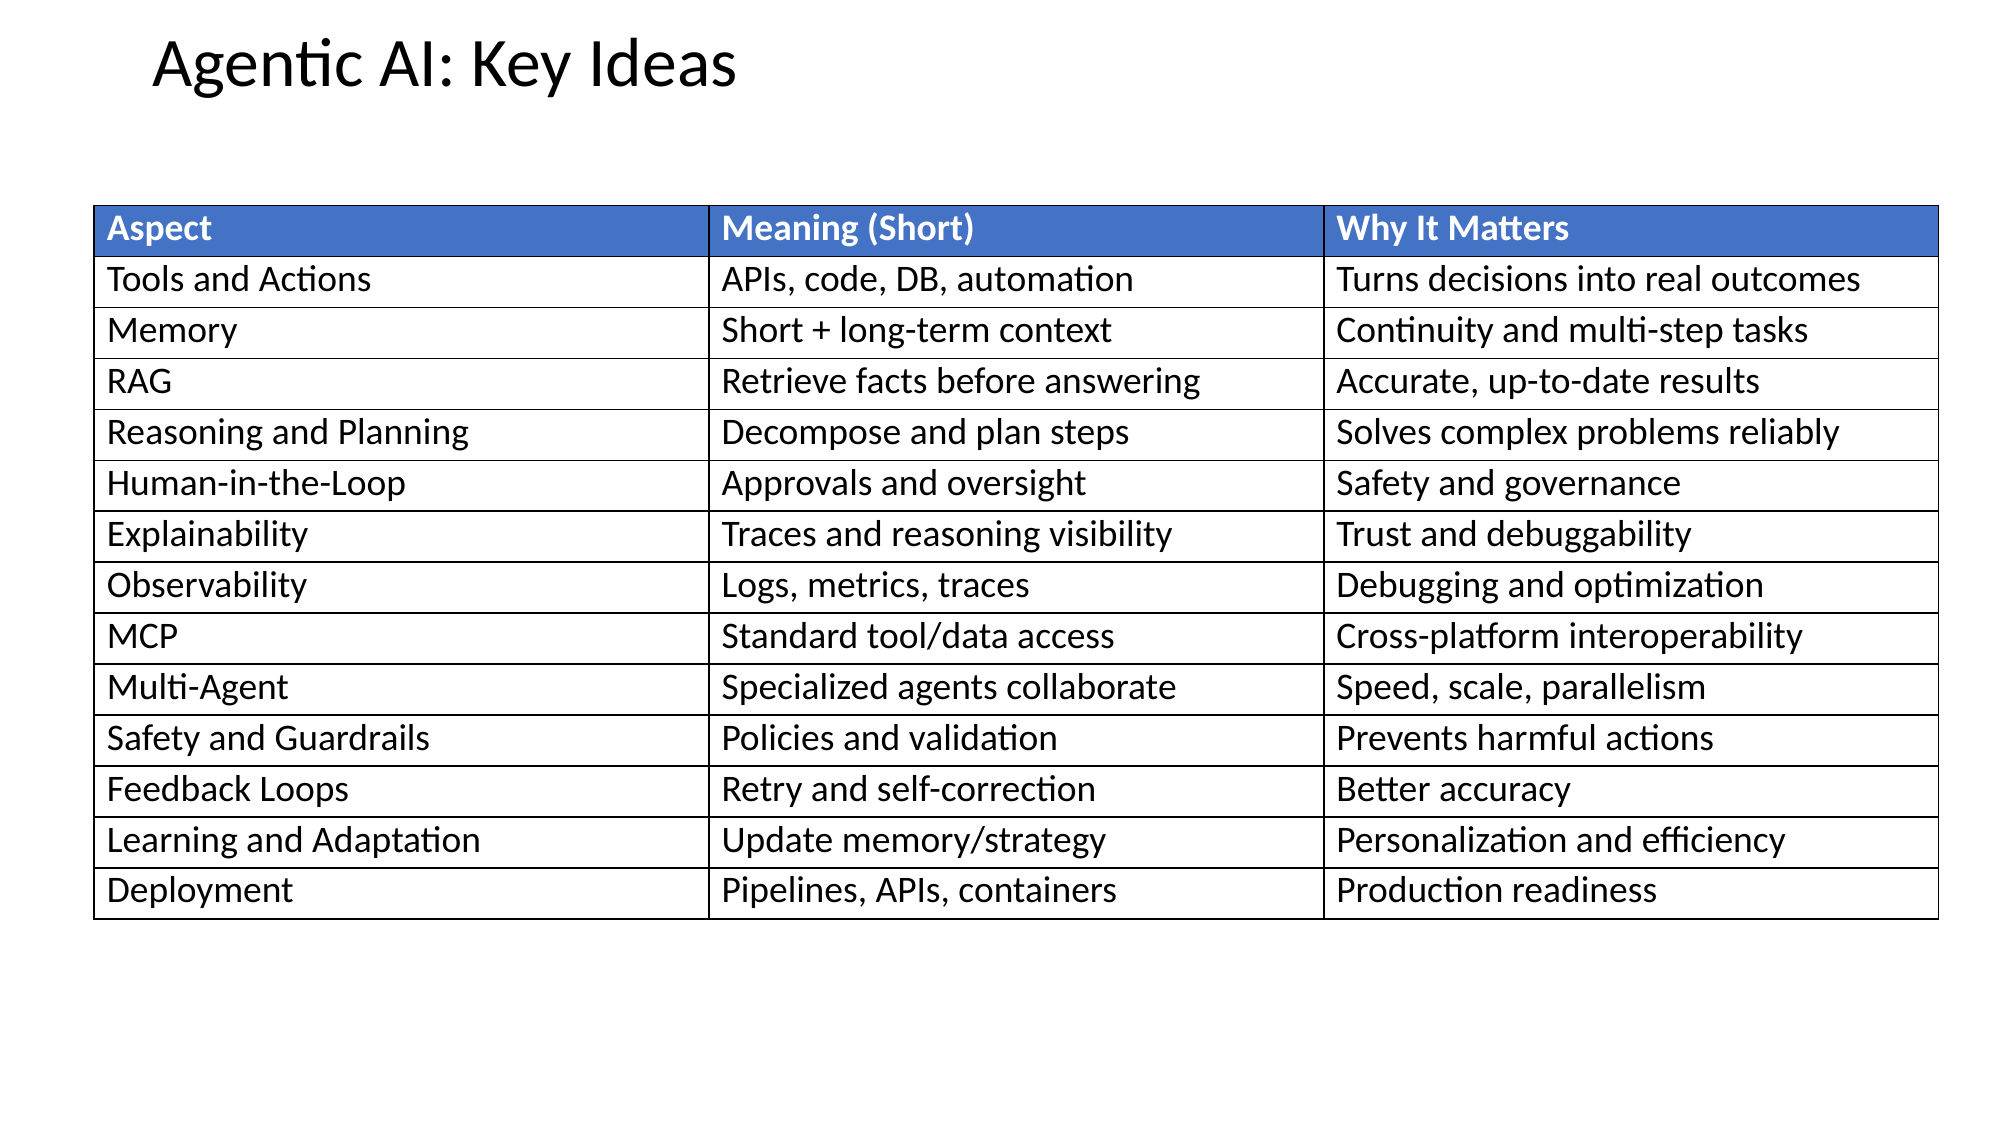

# Agentic AI: Key Ideas
| Aspect | Meaning (Short) | Why It Matters |
| --- | --- | --- |
| Tools and Actions | APIs, code, DB, automation | Turns decisions into real outcomes |
| Memory | Short + long-term context | Continuity and multi-step tasks |
| RAG | Retrieve facts before answering | Accurate, up-to-date results |
| Reasoning and Planning | Decompose and plan steps | Solves complex problems reliably |
| Human-in-the-Loop | Approvals and oversight | Safety and governance |
| Explainability | Traces and reasoning visibility | Trust and debuggability |
| Observability | Logs, metrics, traces | Debugging and optimization |
| MCP | Standard tool/data access | Cross-platform interoperability |
| Multi-Agent | Specialized agents collaborate | Speed, scale, parallelism |
| Safety and Guardrails | Policies and validation | Prevents harmful actions |
| Feedback Loops | Retry and self-correction | Better accuracy |
| Learning and Adaptation | Update memory/strategy | Personalization and efficiency |
| Deployment | Pipelines, APIs, containers | Production readiness |